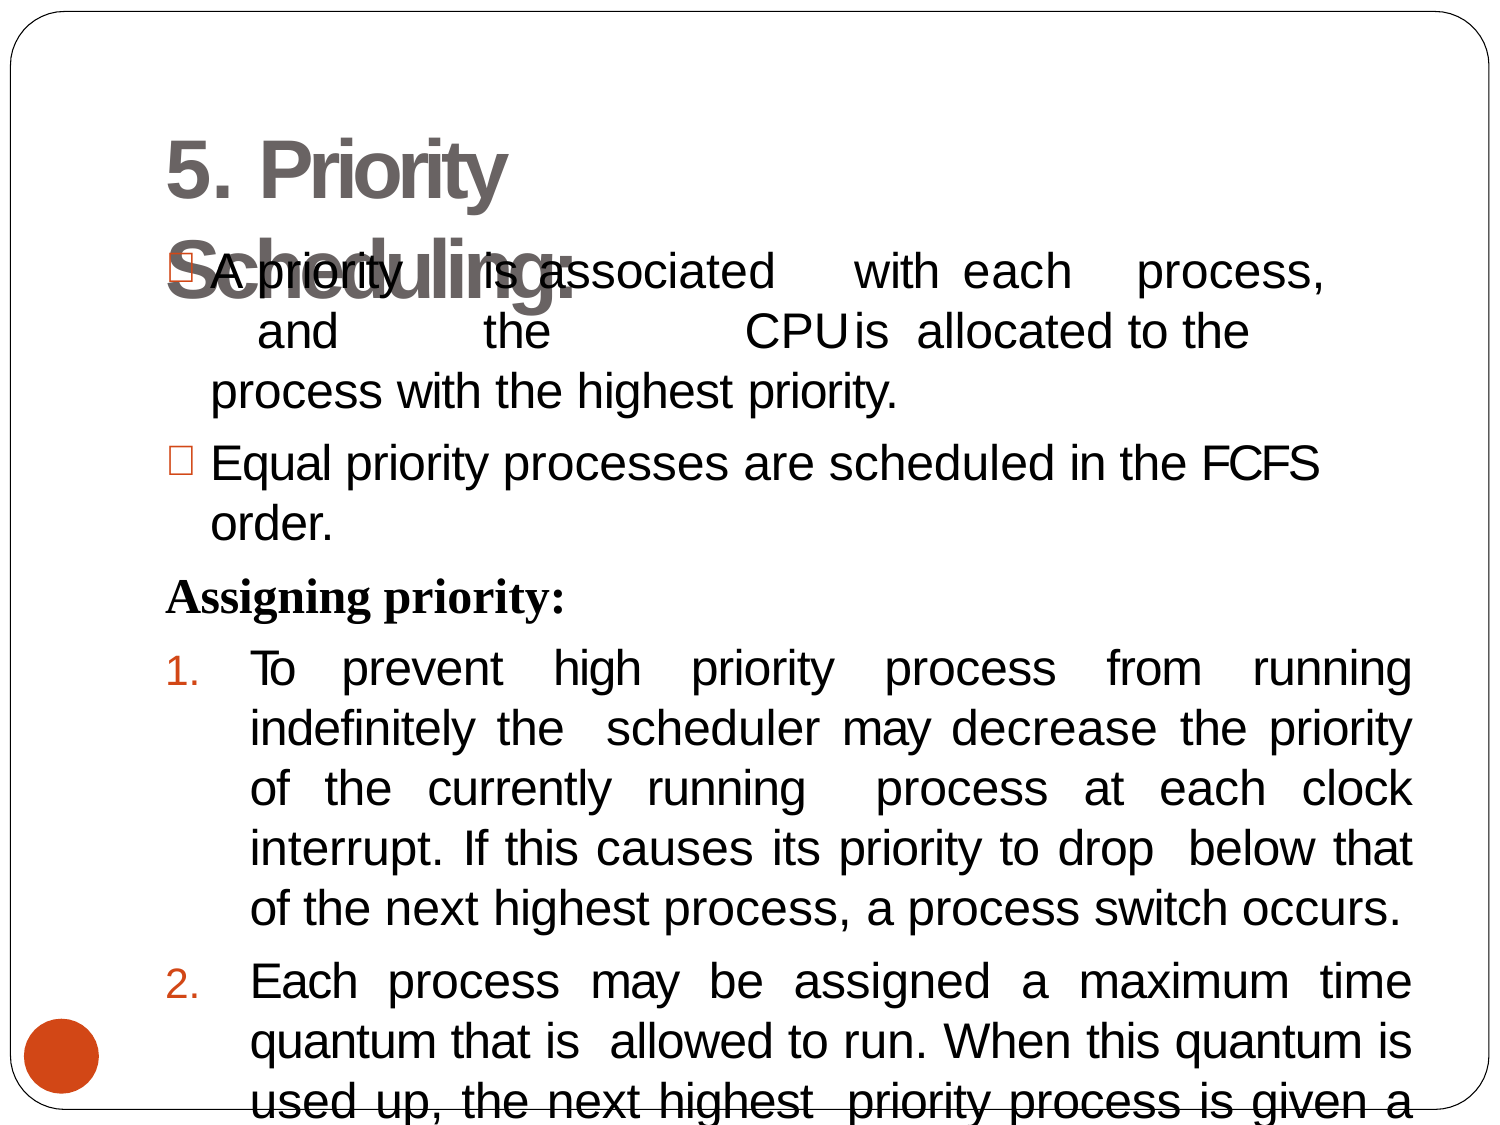

# 5. Priority Scheduling:
A	priority	is	associated	with	each	process,	and	the	CPU	is  allocated to the process with the highest priority.
Equal priority processes are scheduled in the FCFS order.
Assigning priority:
To prevent high priority process from running indefinitely the  scheduler may decrease the priority of the currently running  process at each clock interrupt. If this causes its priority to drop  below that of the next highest process, a process switch occurs.
Each process may be assigned a maximum time quantum that is  allowed to run. When this quantum is used up, the next highest  priority process is given a chance to run.